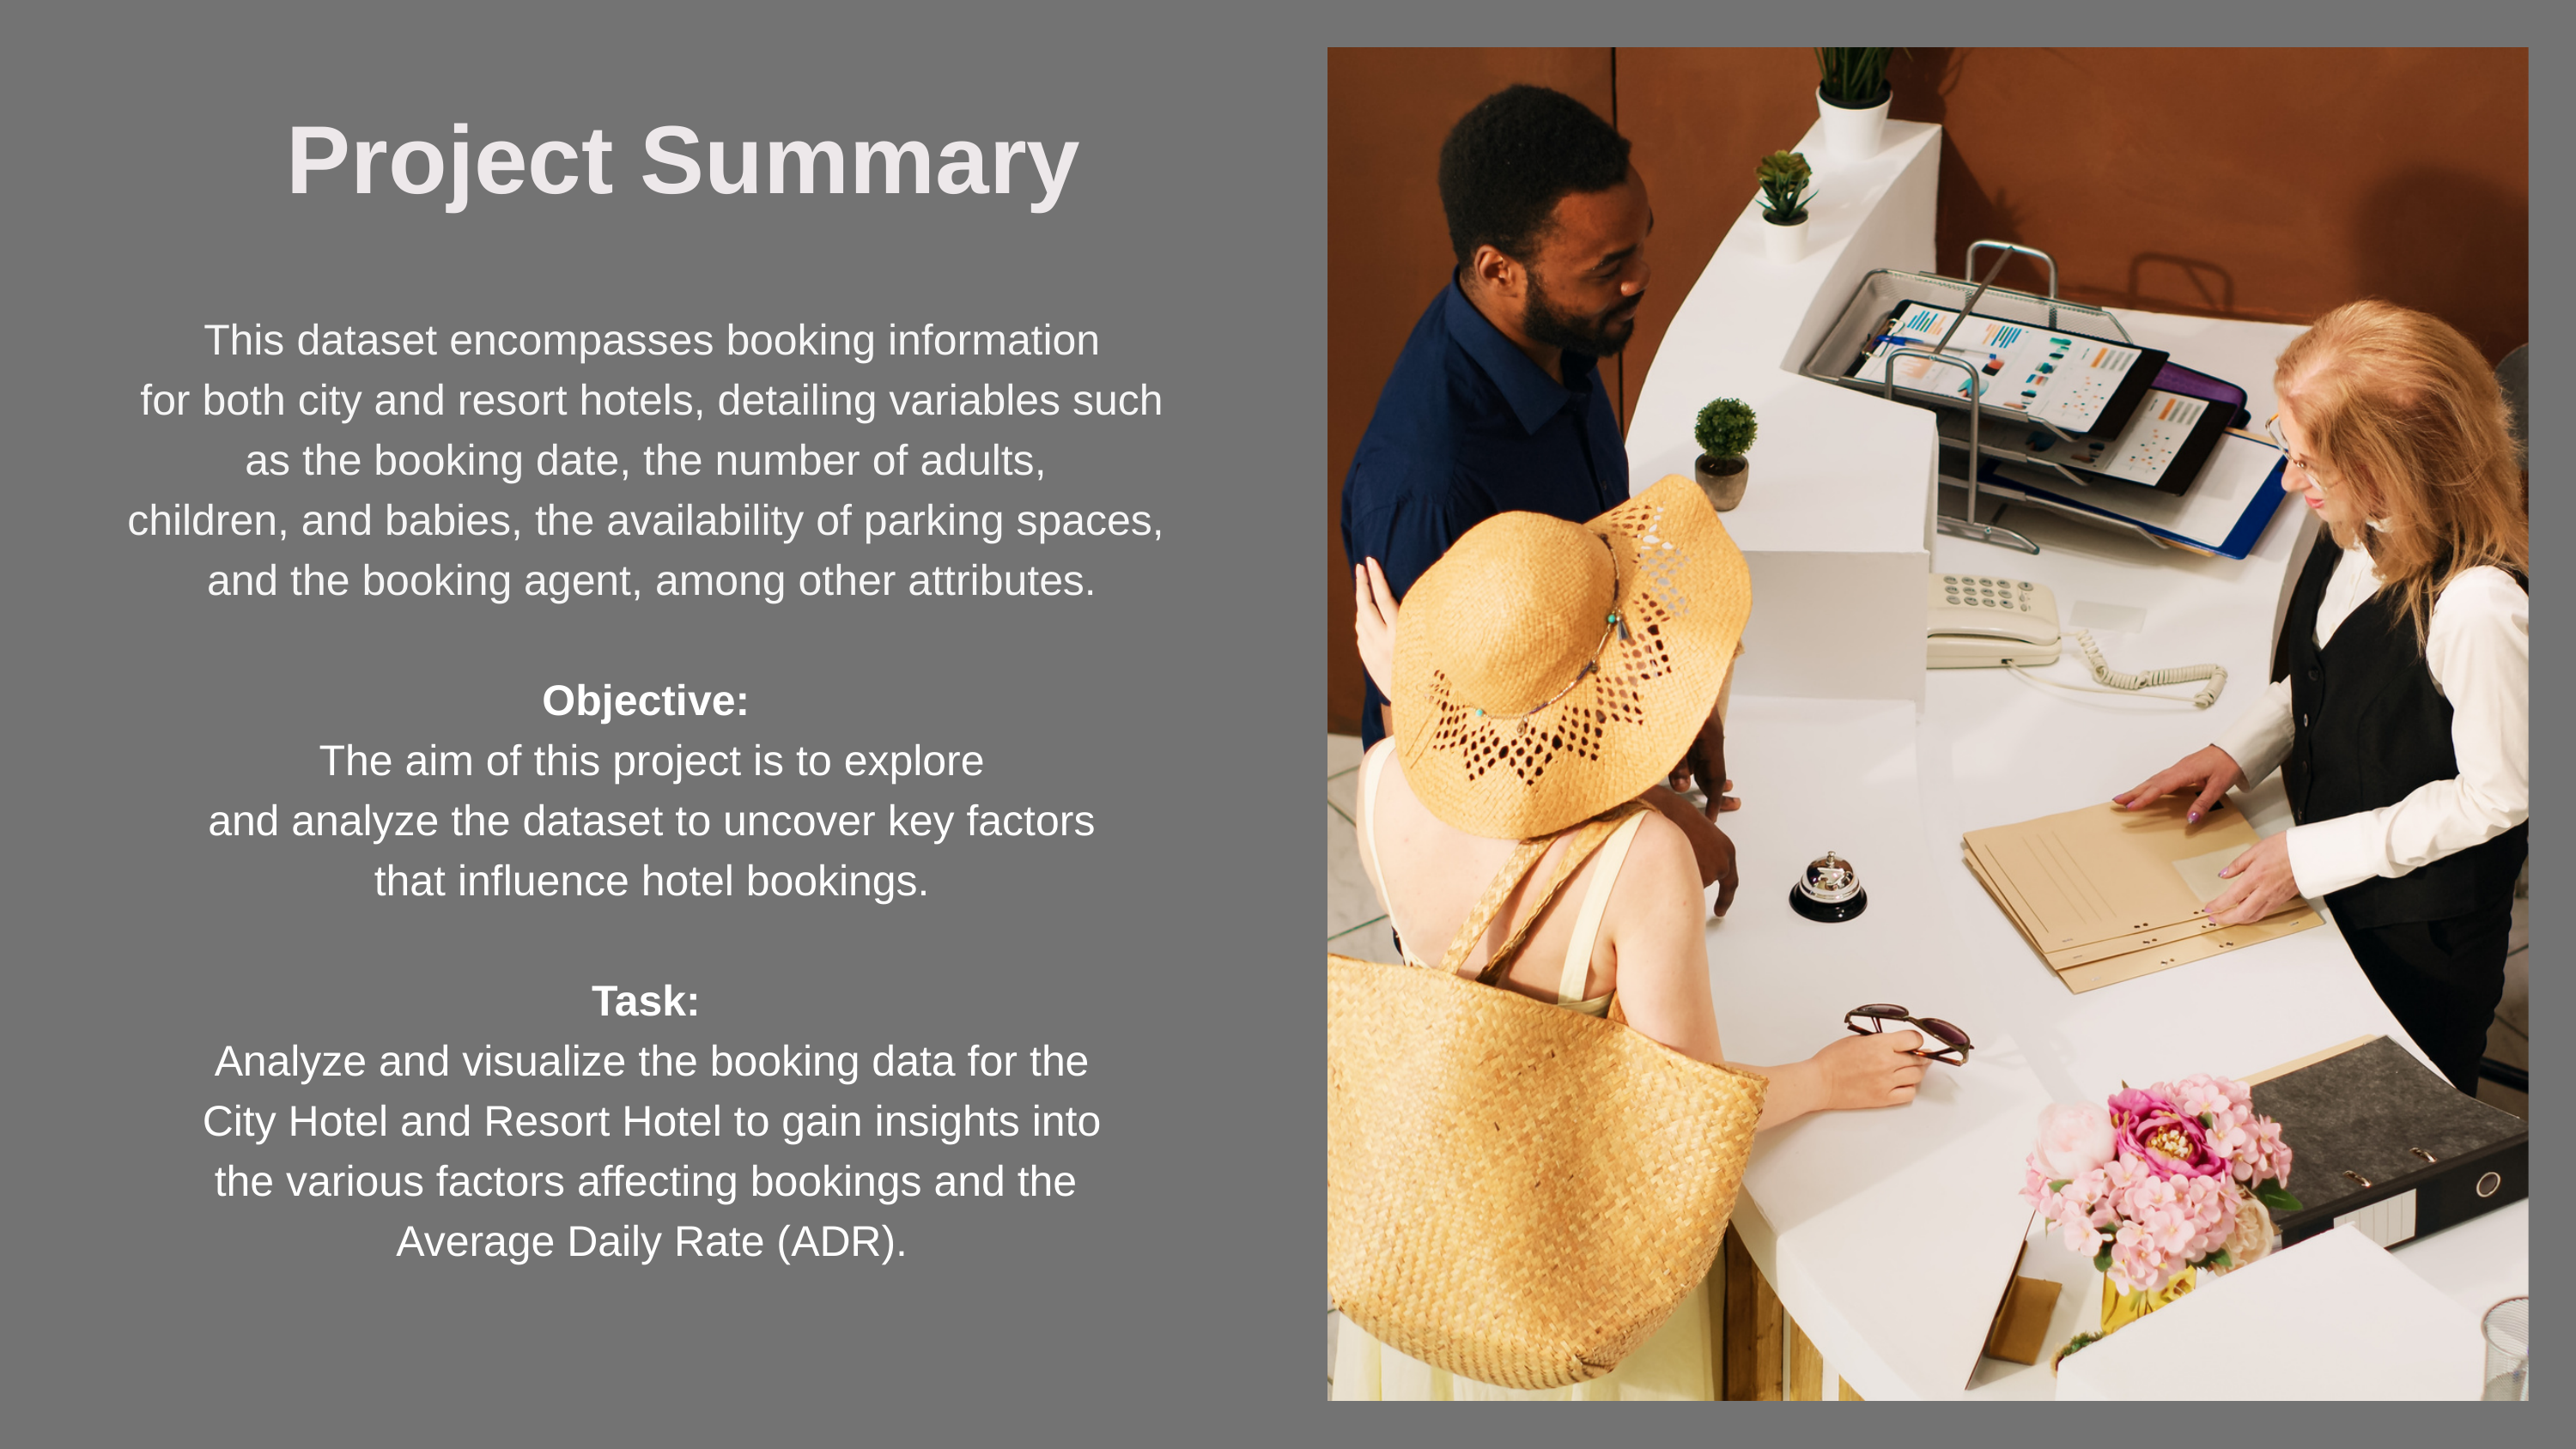

Project Summary

This dataset encompasses booking information
 for both city and resort hotels, detailing variables such
as the booking date, the number of adults,
children, and babies, the availability of parking spaces,
and the booking agent, among other attributes.

Objective:
The aim of this project is to explore
 and analyze the dataset to uncover key factors
that influence hotel bookings.

Task:
Analyze and visualize the booking data for the
 City Hotel and Resort Hotel to gain insights into
the various factors affecting bookings and the
Average Daily Rate (ADR).